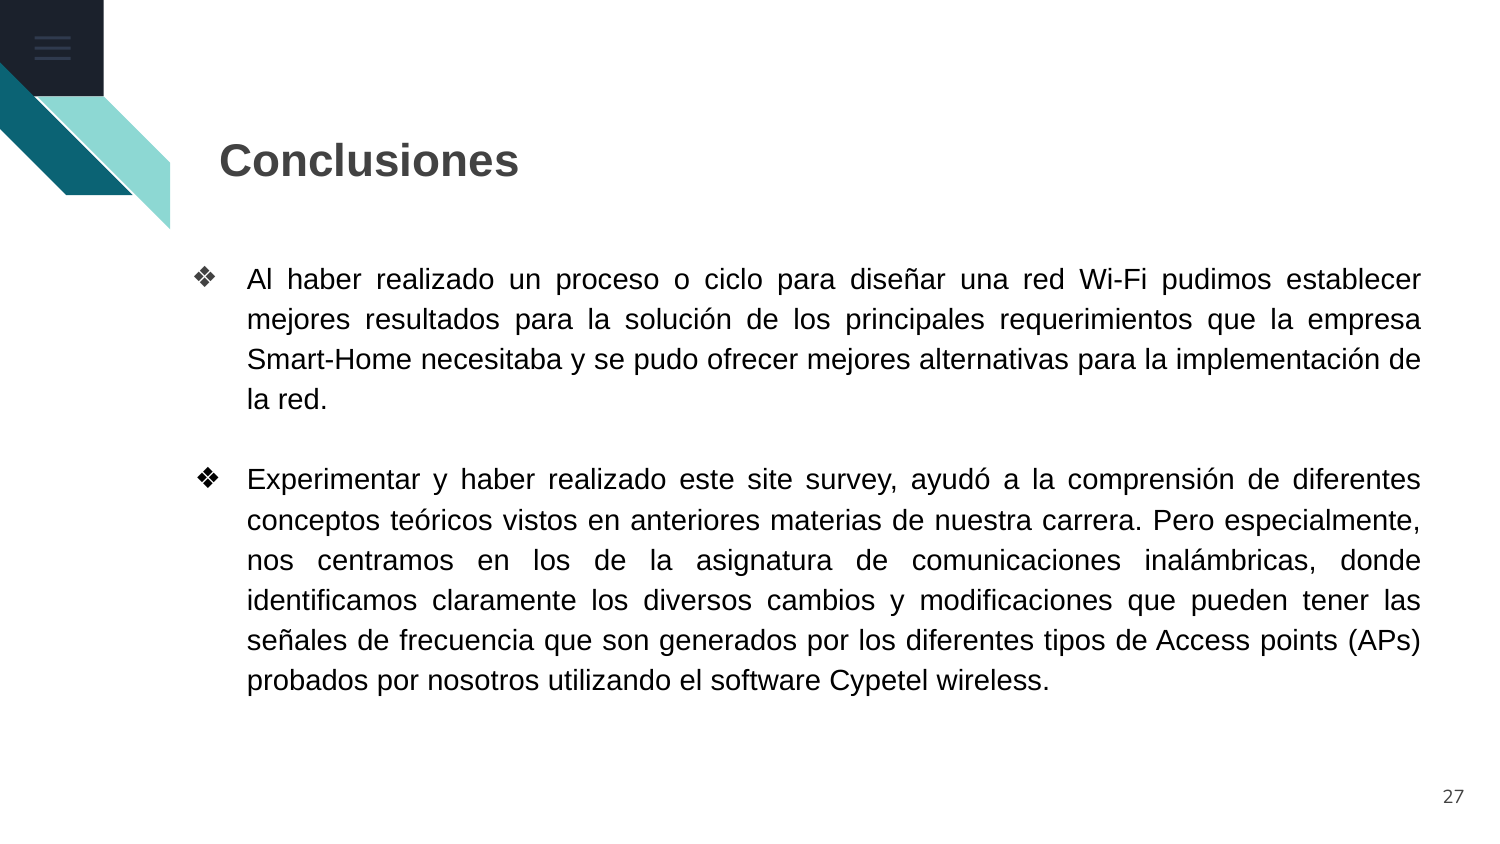

Conclusiones
# Al haber realizado un proceso o ciclo para diseñar una red Wi-Fi pudimos establecer mejores resultados para la solución de los principales requerimientos que la empresa Smart-Home necesitaba y se pudo ofrecer mejores alternativas para la implementación de la red.

Experimentar y haber realizado este site survey, ayudó a la comprensión de diferentes conceptos teóricos vistos en anteriores materias de nuestra carrera. Pero especialmente, nos centramos en los de la asignatura de comunicaciones inalámbricas, donde identificamos claramente los diversos cambios y modificaciones que pueden tener las señales de frecuencia que son generados por los diferentes tipos de Access points (APs) probados por nosotros utilizando el software Cypetel wireless.

27